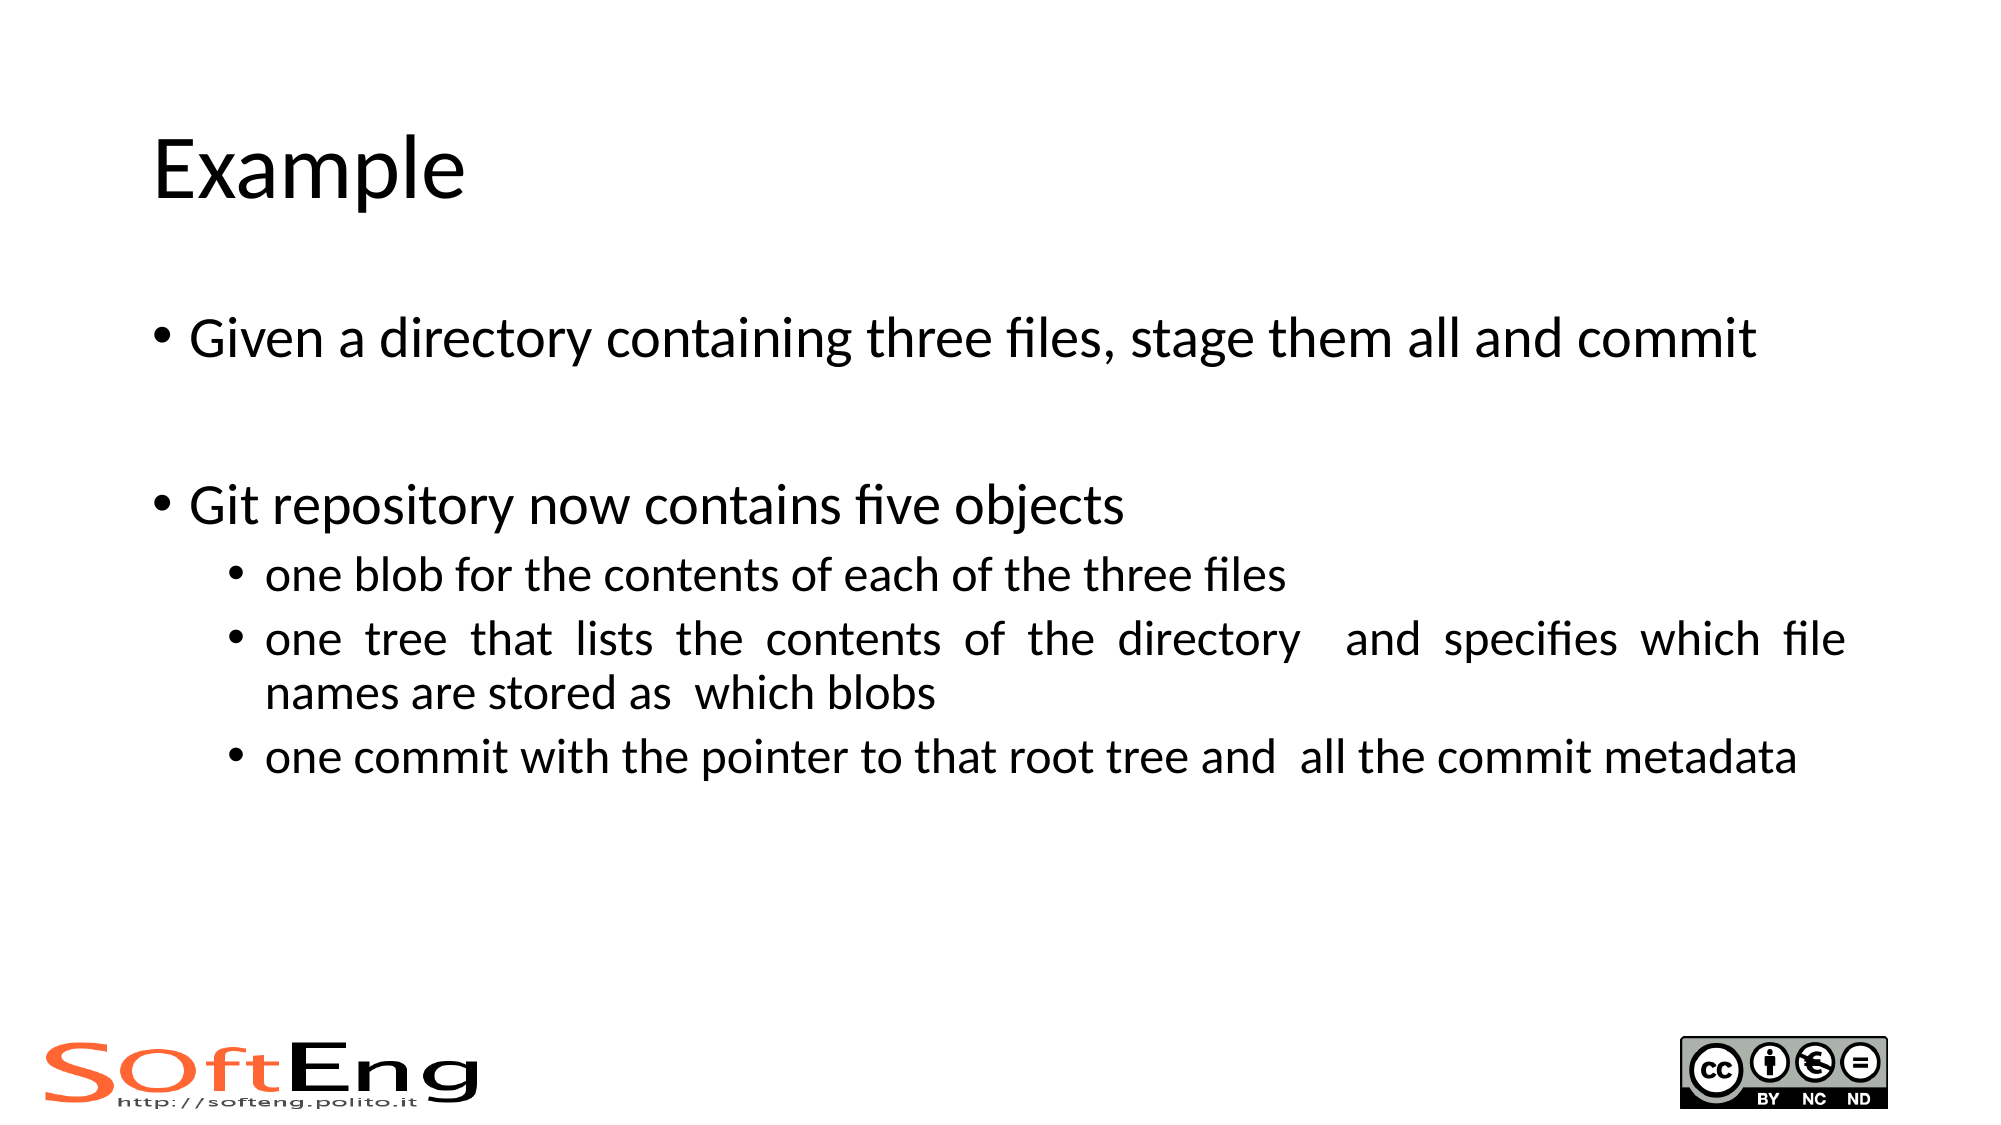

# Example
Given a directory containing three files, stage them all and commit

Git repository now contains five objects
one blob for the contents of each of the three files
one tree that lists the contents of the directory  and specifies which file names are stored as  which blobs
one commit with the pointer to that root tree and  all the commit metadata